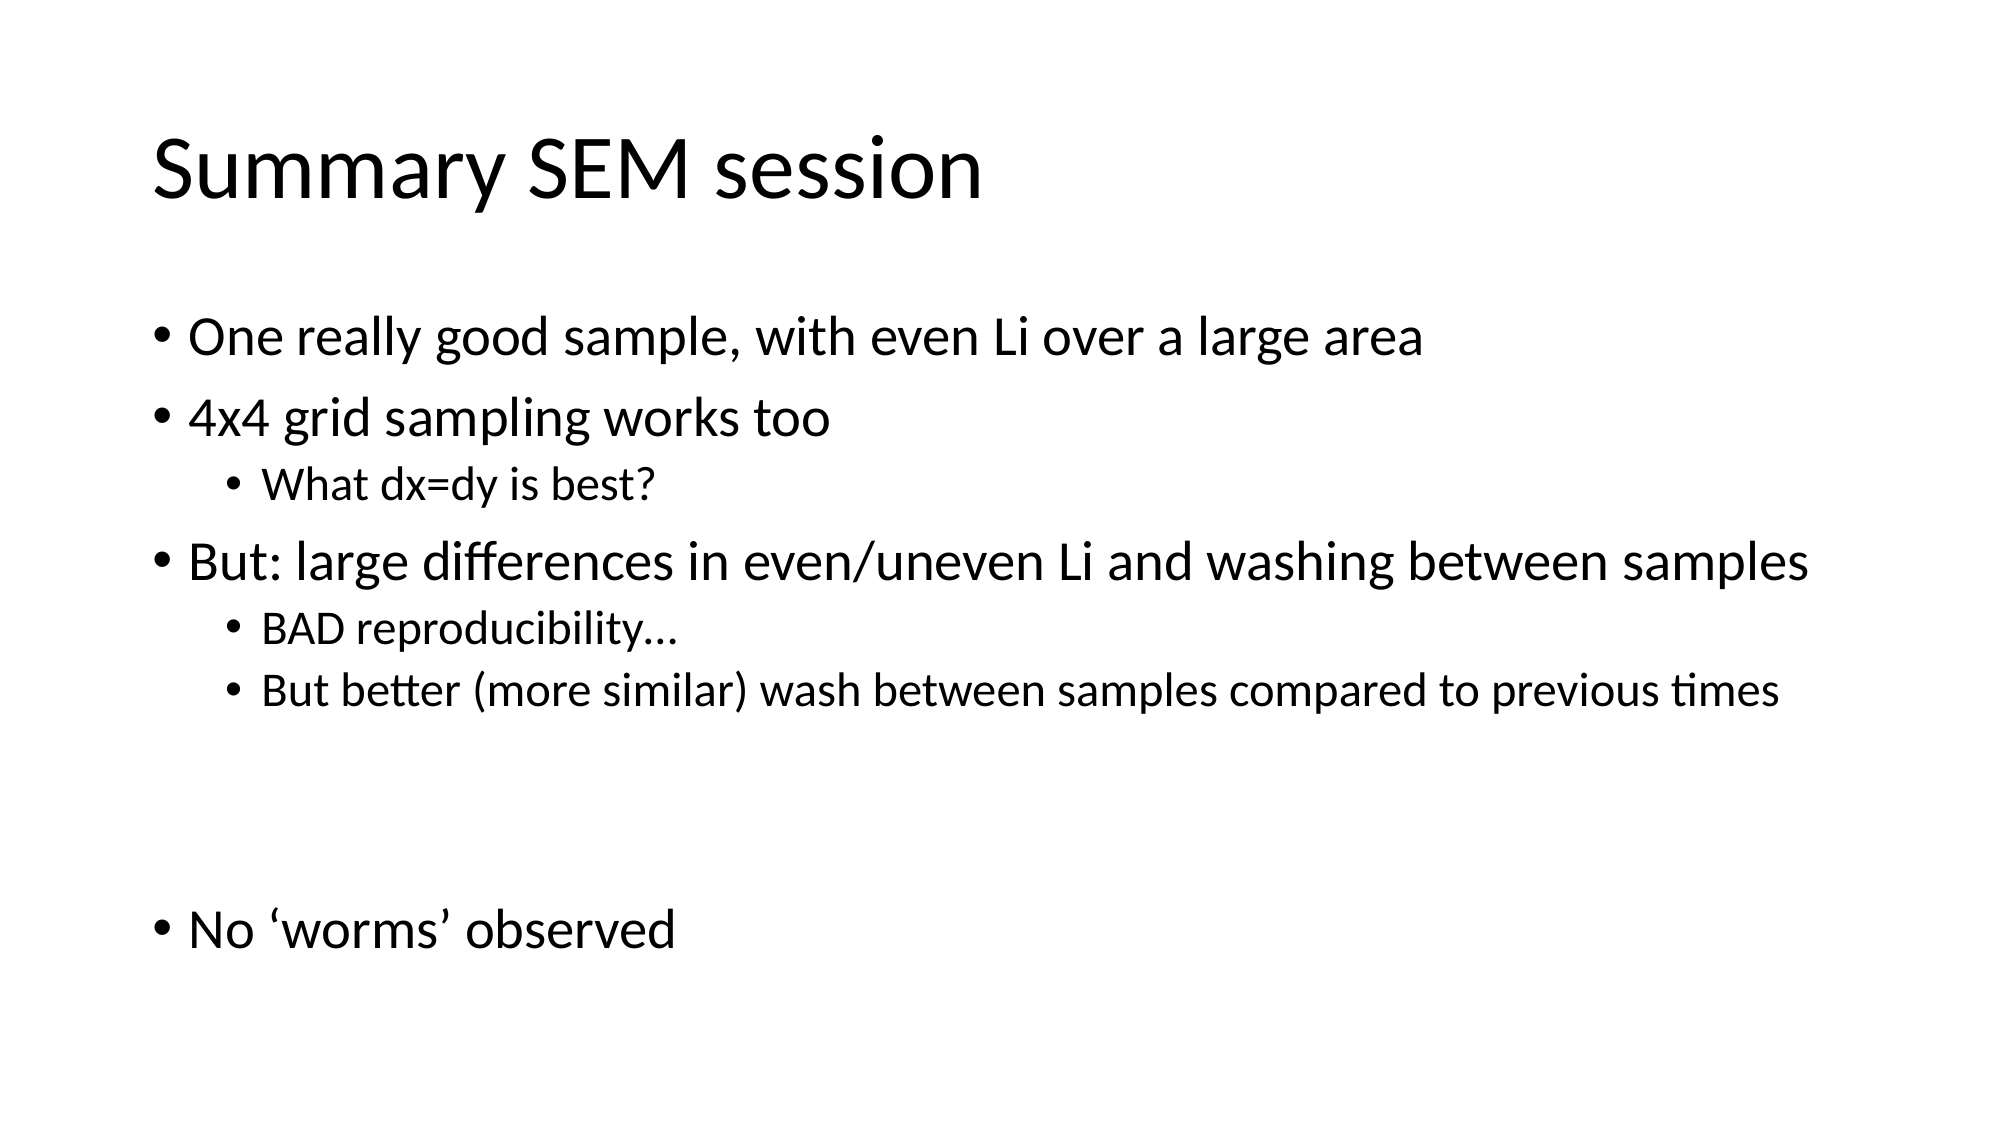

# Summary SEM session
One really good sample, with even Li over a large area
4x4 grid sampling works too
What dx=dy is best?
But: large differences in even/uneven Li and washing between samples
BAD reproducibility…
But better (more similar) wash between samples compared to previous times

No ‘worms’ observed